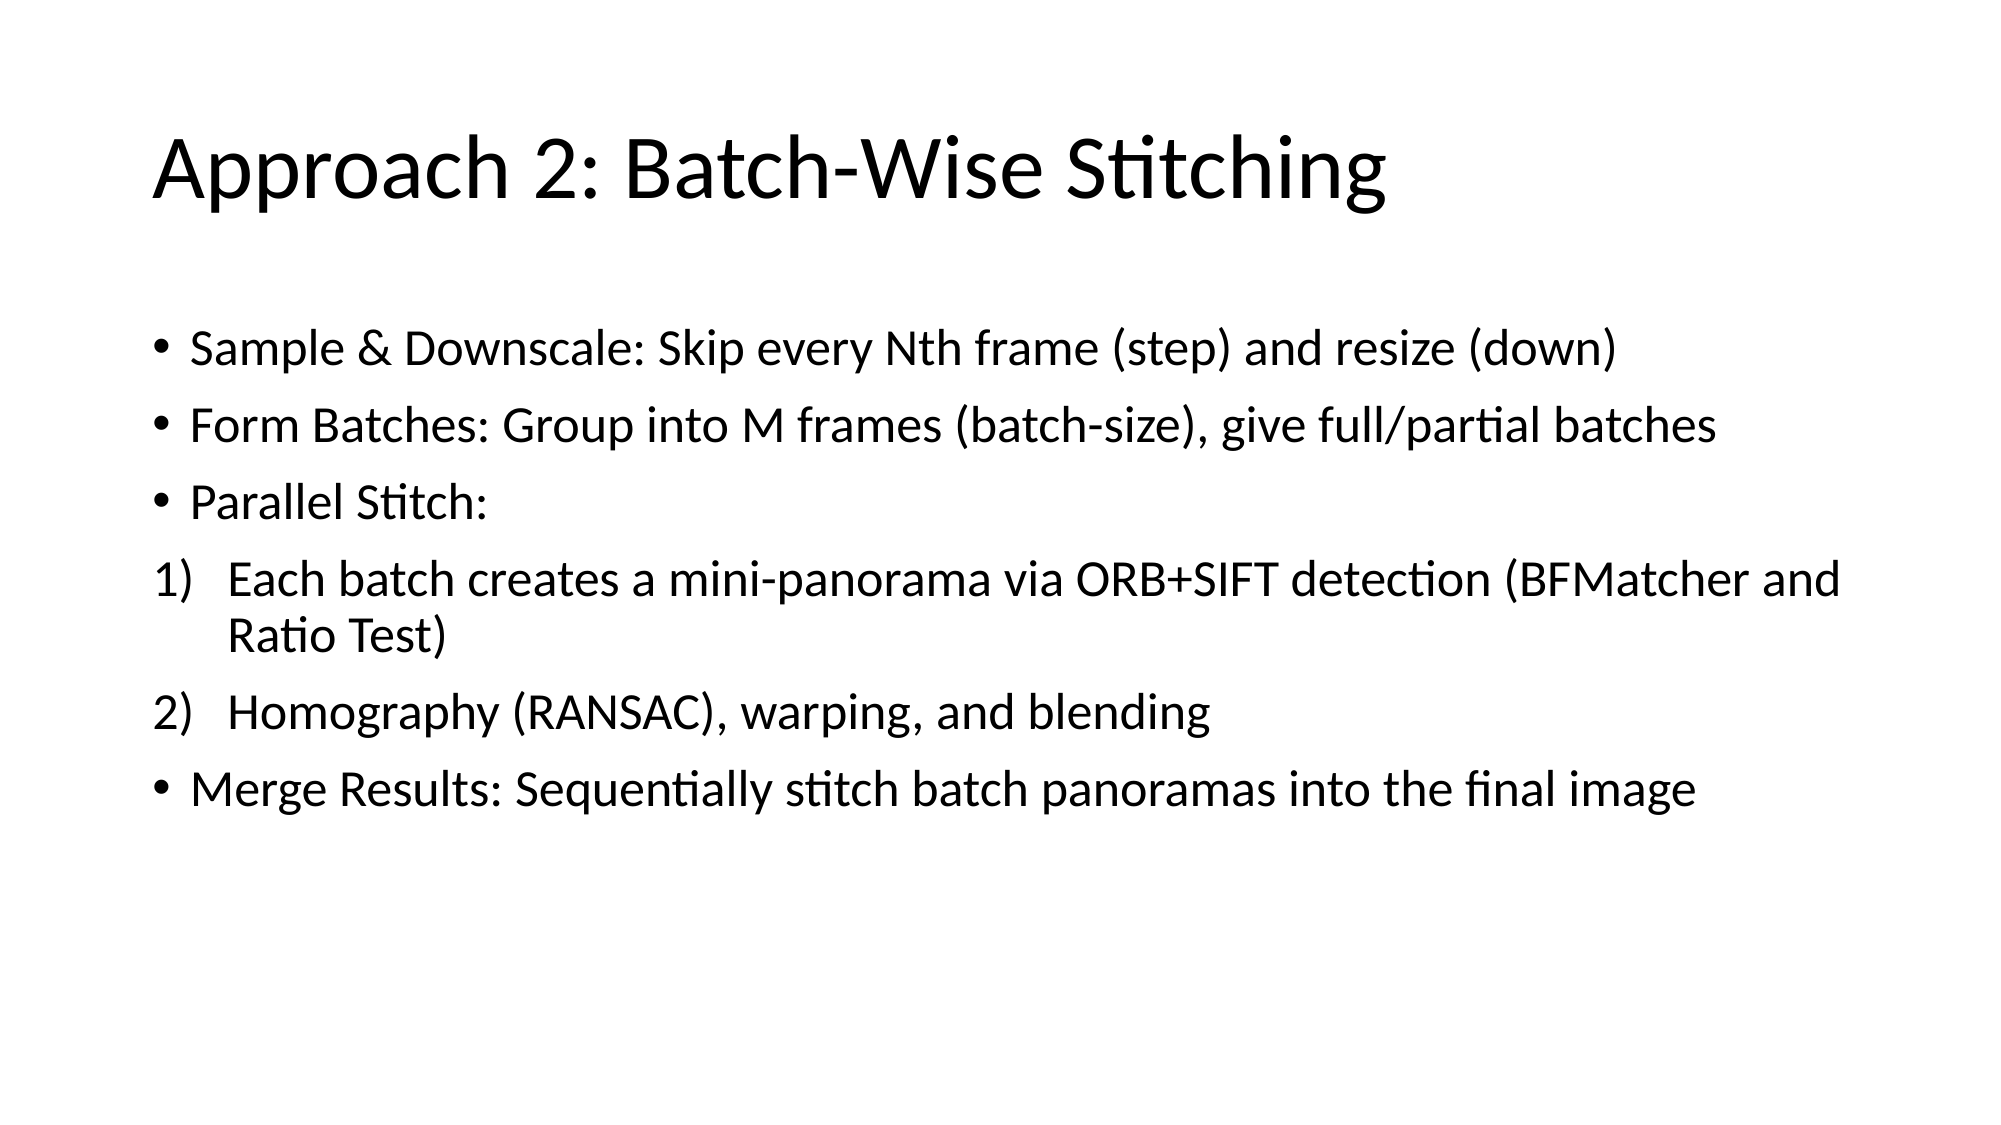

# Approach 2: Batch-Wise Stitching
Sample & Downscale: Skip every Nth frame (step) and resize (down)
Form Batches: Group into M frames (batch-size), give full/partial batches
Parallel Stitch:
Each batch creates a mini-panorama via ORB+SIFT detection (BFMatcher and Ratio Test)
Homography (RANSAC), warping, and blending
Merge Results: Sequentially stitch batch panoramas into the final image